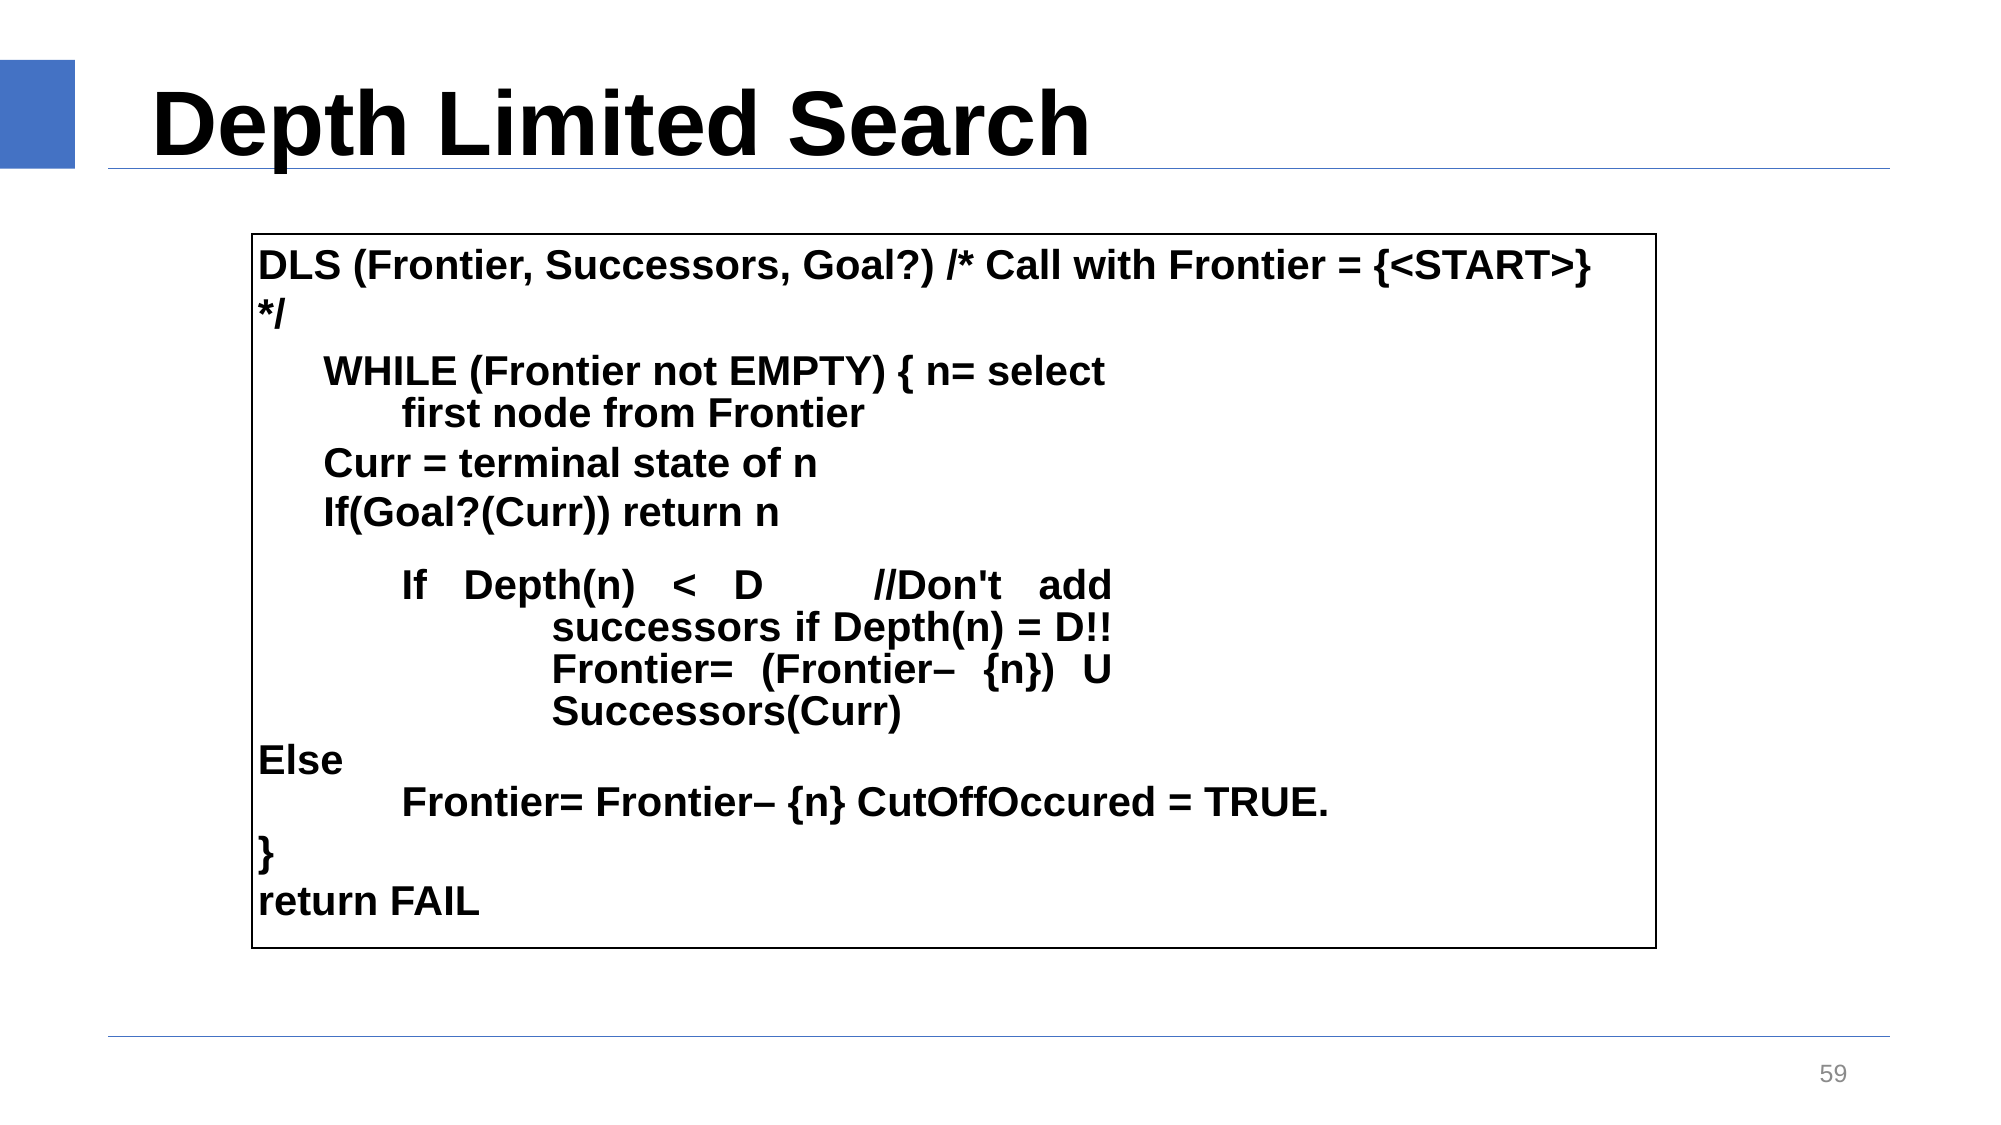

# Depth Limited Search
| DLS (Frontier, Successors, Goal?) /\* Call with Frontier = {<START>} \*/ WHILE (Frontier not EMPTY) { n= select first node from Frontier Curr = terminal state of n If(Goal?(Curr)) return n If Depth(n) < D //Don't add successors if Depth(n) = D!! Frontier= (Frontier– {n}) U Successors(Curr) Else Frontier= Frontier– {n} CutOffOccured = TRUE. } return FAIL |
| --- |
59